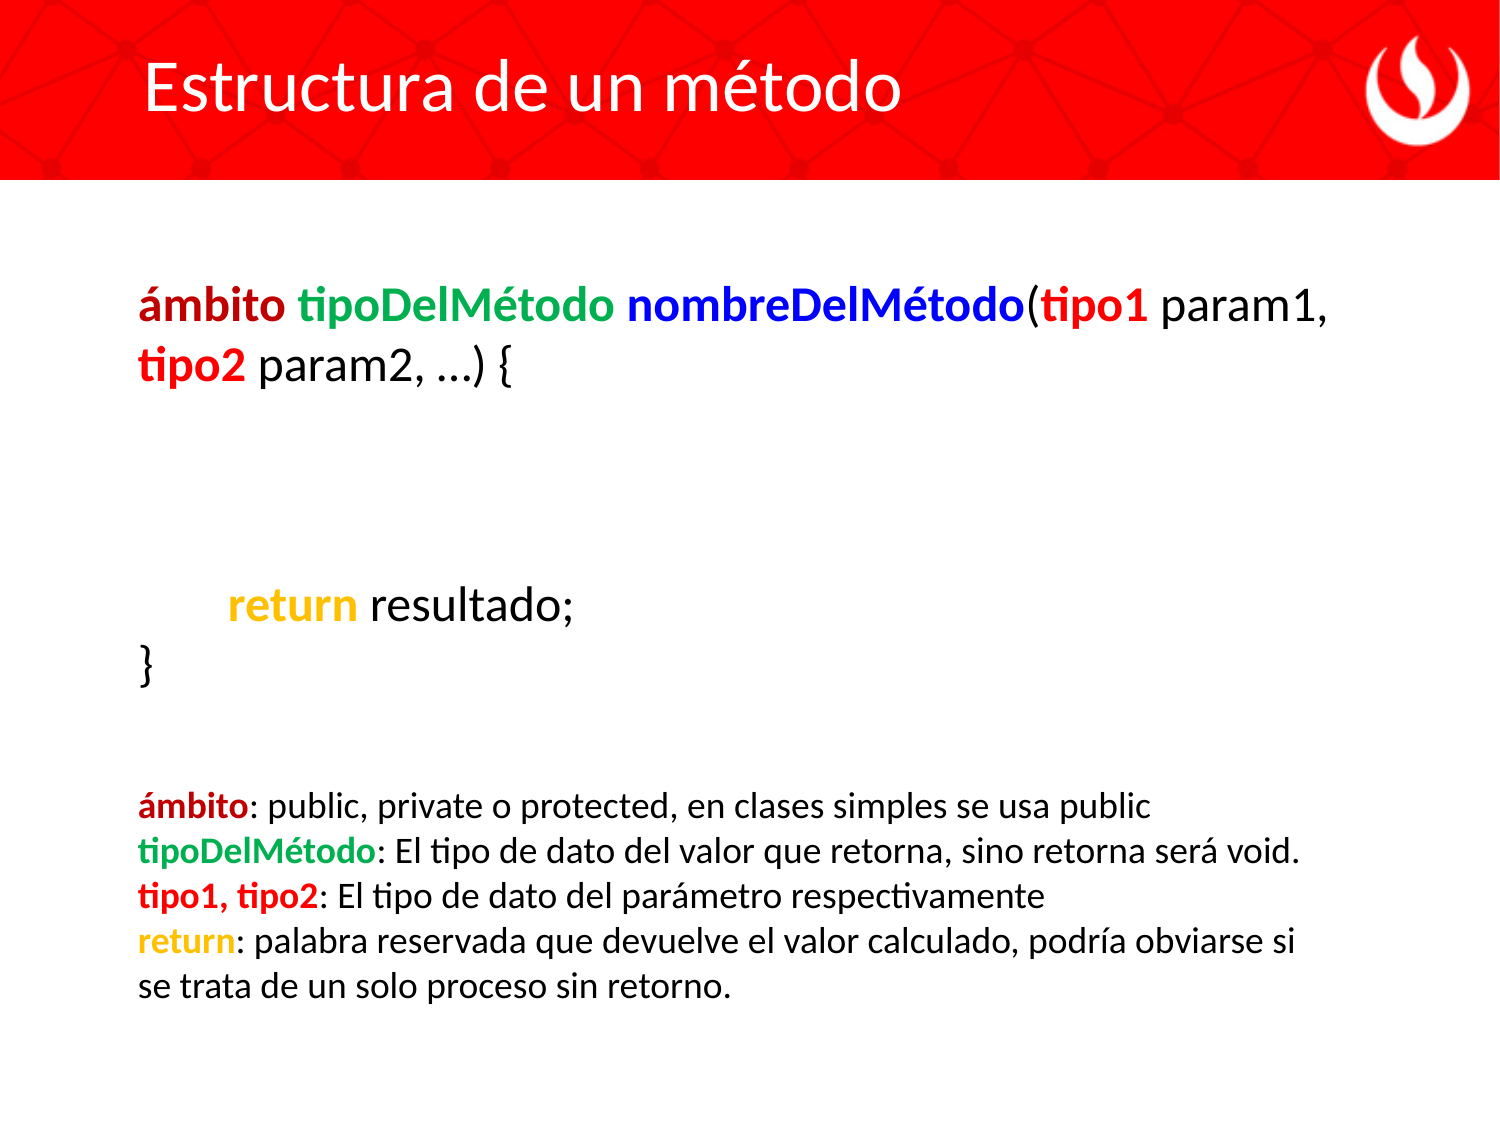

Estructura de un método

ámbito tipoDelMétodo nombreDelMétodo(tipo1 param1, tipo2 param2, …) {

        return resultado;
}
ámbito: public, private o protected, en clases simples se usa public
tipoDelMétodo: El tipo de dato del valor que retorna, sino retorna será void.
tipo1, tipo2: El tipo de dato del parámetro respectivamente
return: palabra reservada que devuelve el valor calculado, podría obviarse si se trata de un solo proceso sin retorno.